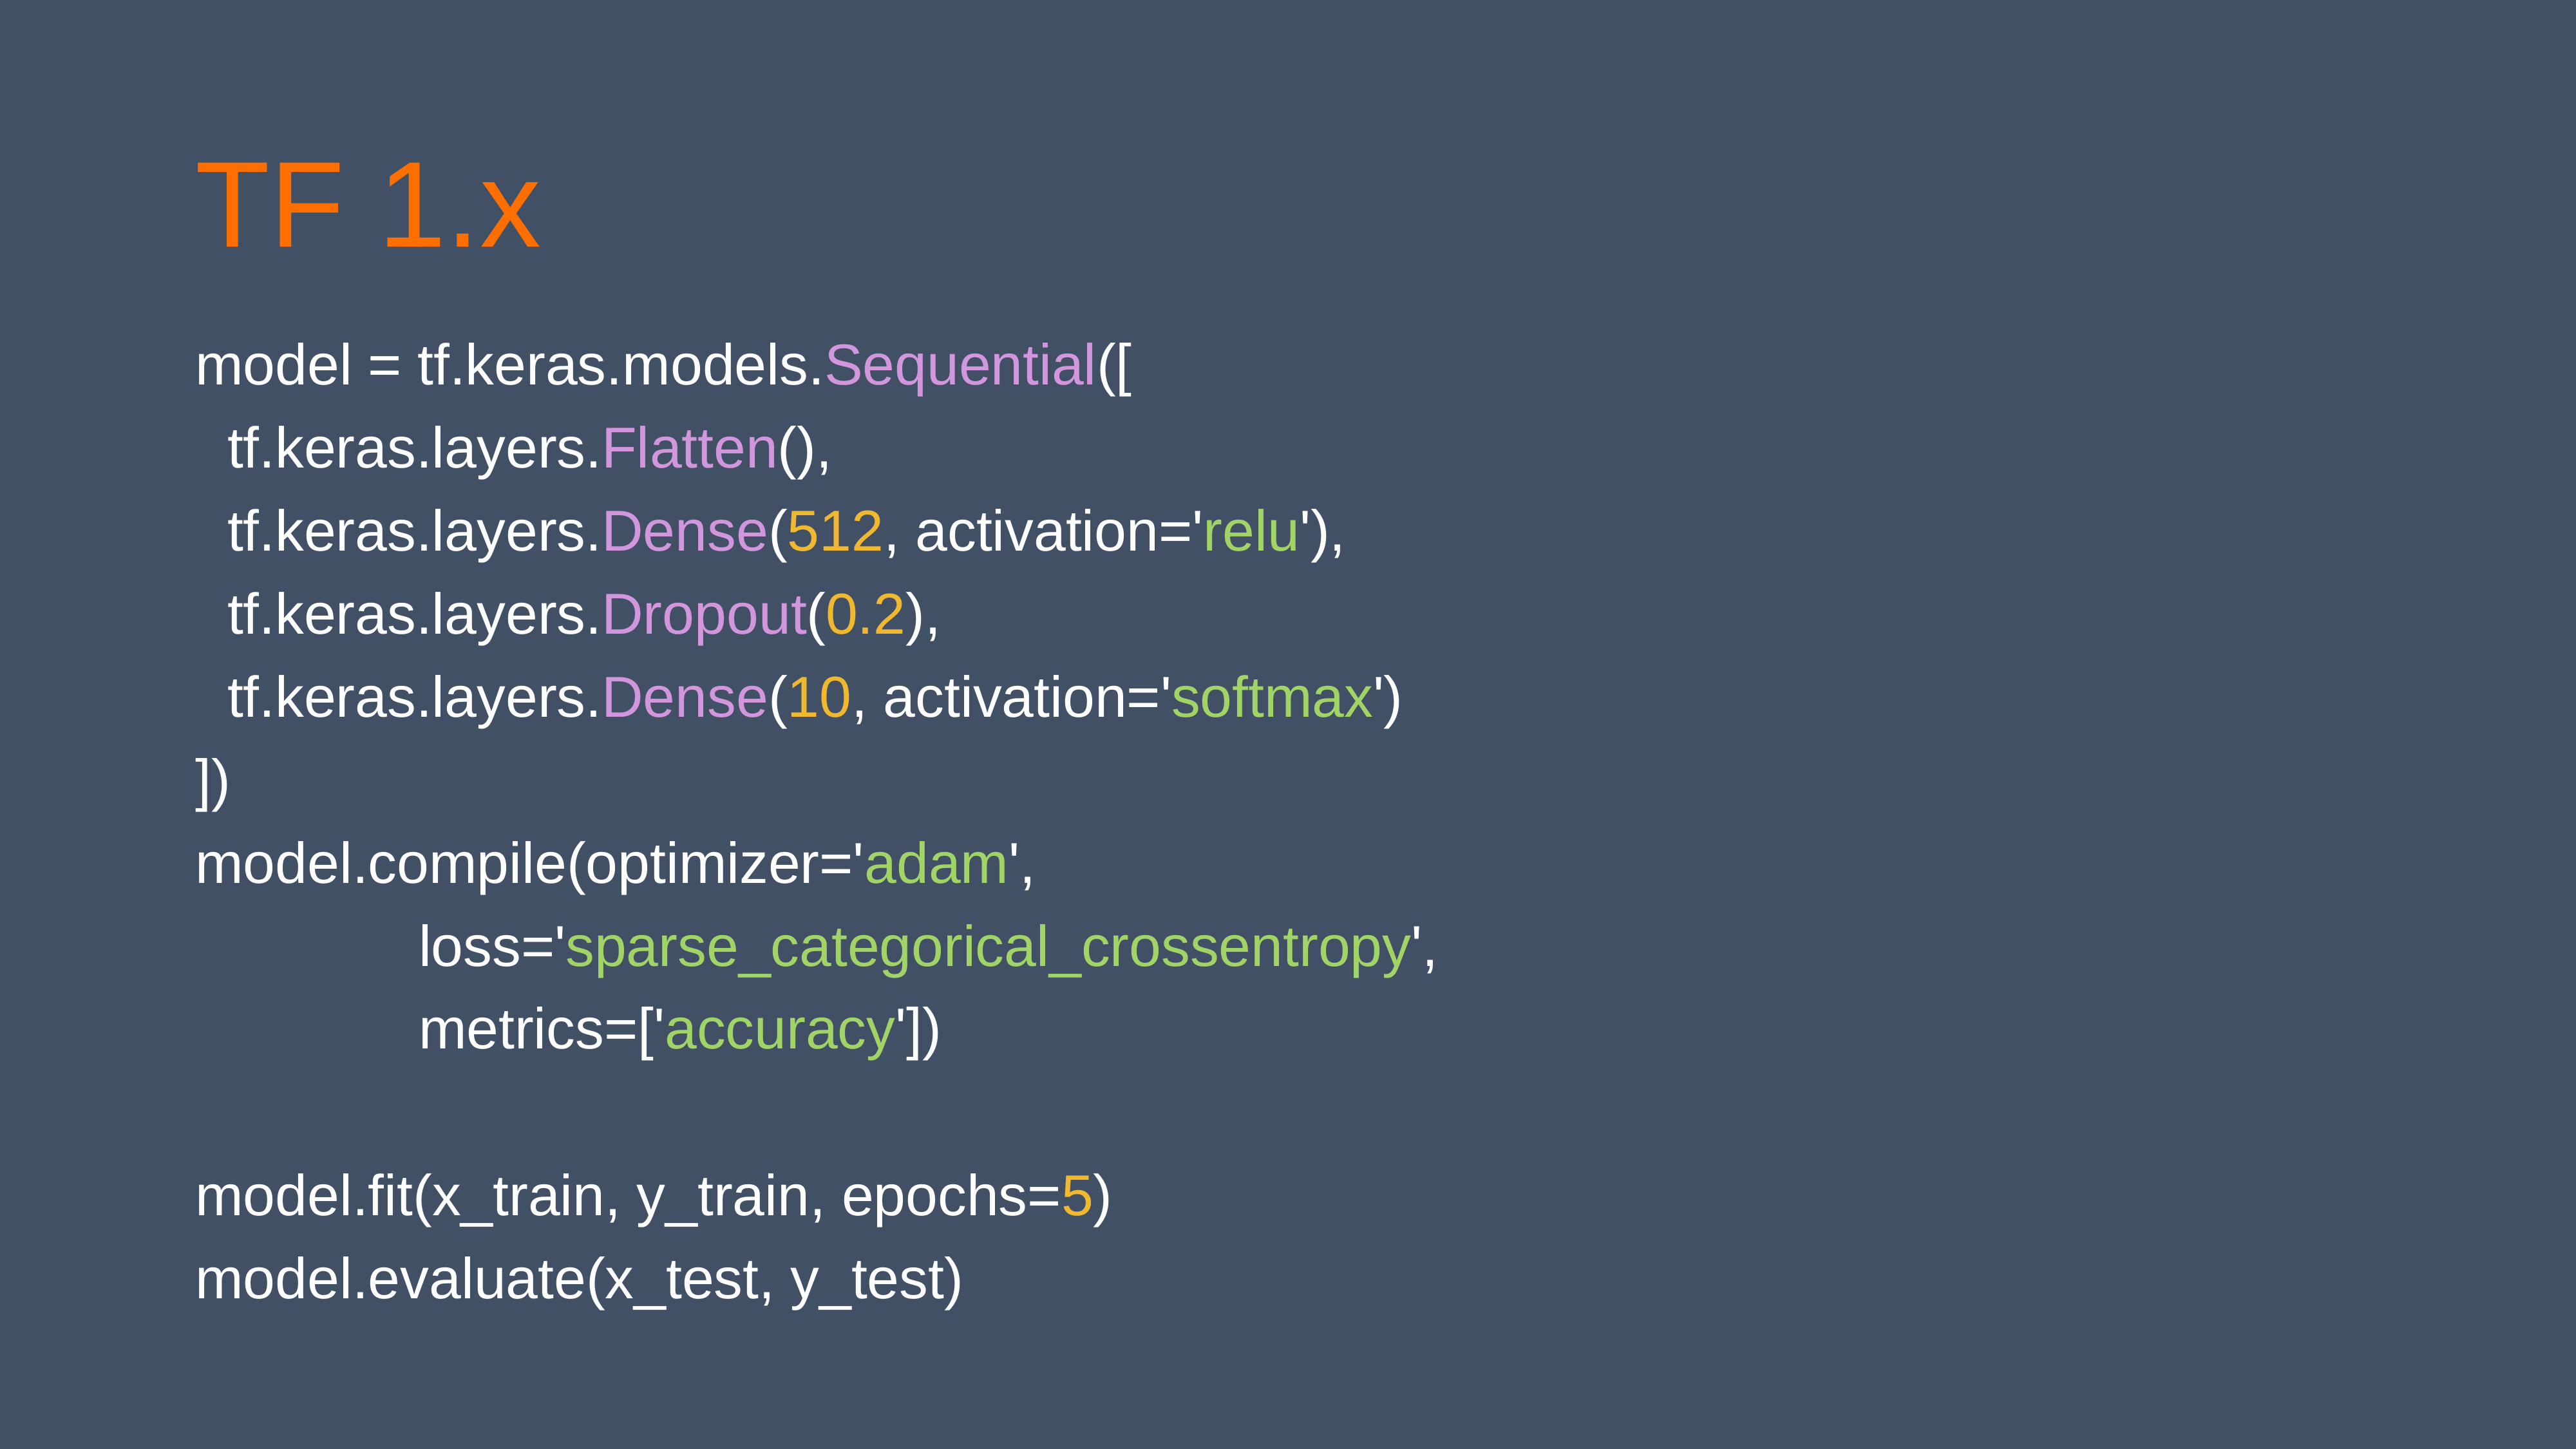

TF 1.x
model = tf.keras.models.Sequential([
  tf.keras.layers.Flatten(),
  tf.keras.layers.Dense(512, activation='relu'),
  tf.keras.layers.Dropout(0.2),
  tf.keras.layers.Dense(10, activation='softmax')
])
model.compile(optimizer='adam',
              loss='sparse_categorical_crossentropy',
              metrics=['accuracy'])

model.fit(x_train, y_train, epochs=5)
model.evaluate(x_test, y_test)